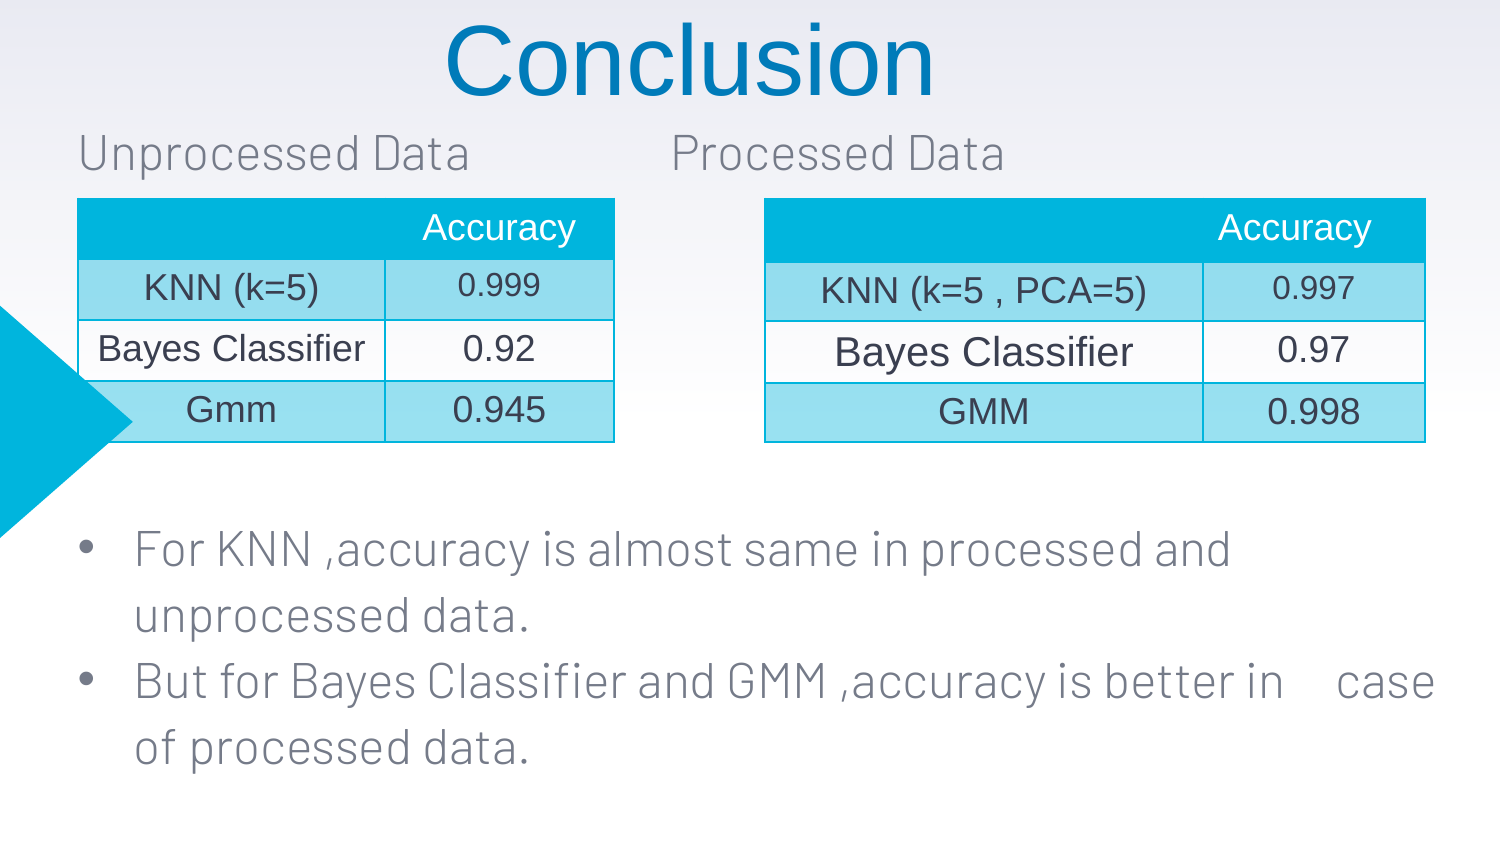

# Conclusion
Unprocessed Data                    Processed Data

For KNN ,accuracy is almost same in processed and  unprocessed data.
But for Bayes Classifier and GMM ,accuracy is better in     case of processed data.

|  | Accuracy |
| --- | --- |
| KNN (k=5) | 0.999 |
| Bayes Classifier | 0.92 |
| Gmm | 0.945 |
|  | Accuracy |
| --- | --- |
| KNN (k=5 , PCA=5) | 0.997 |
| Bayes Classifier | 0.97 |
| GMM | 0.998 |
38